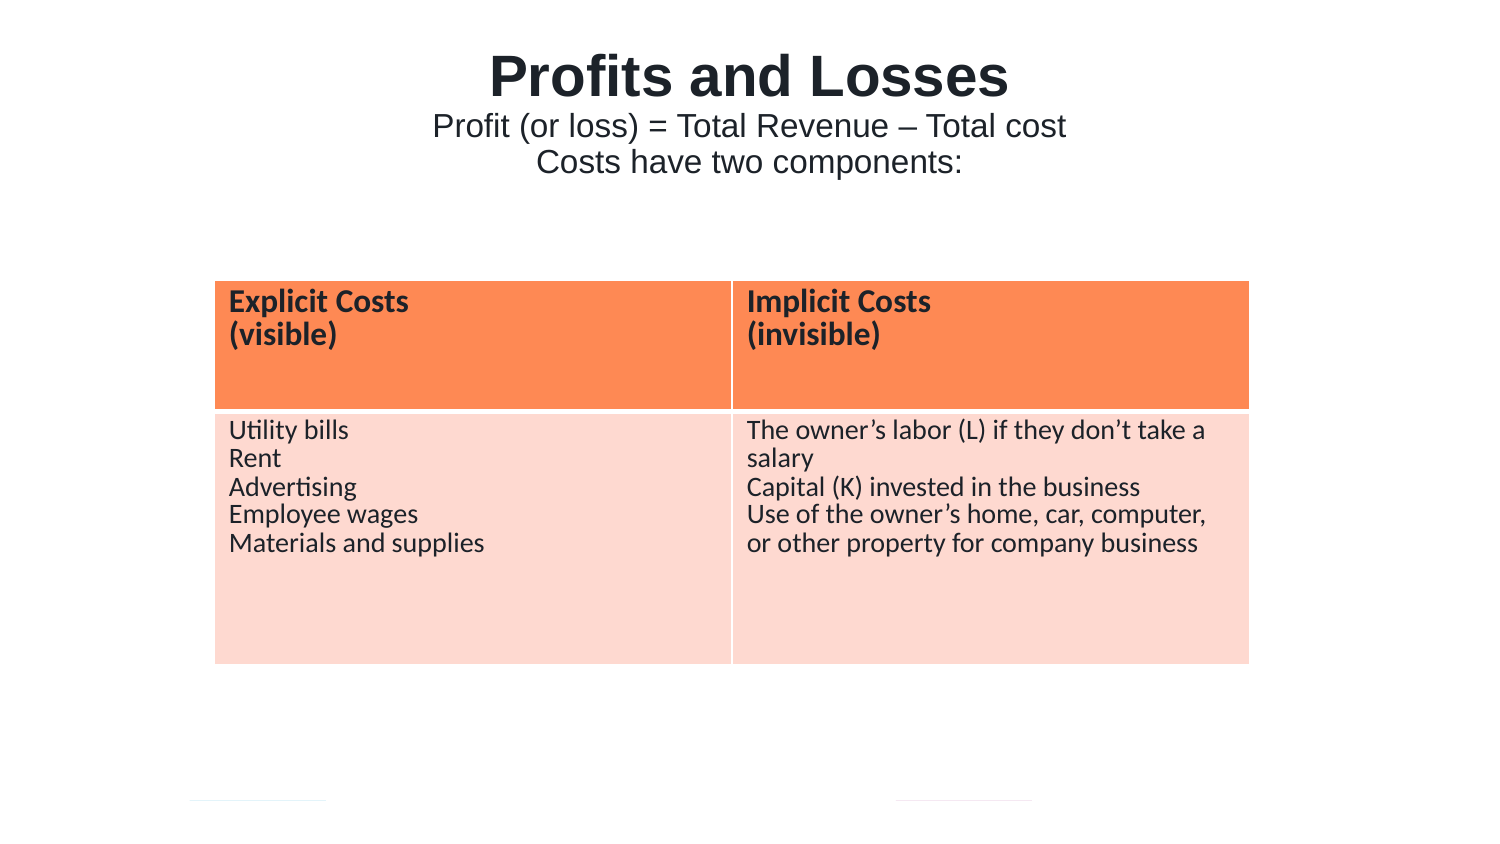

Profits and Losses
Profit (or loss) = Total Revenue – Total cost
Costs have two components:

Visible
Invisible
Explicit Costs
(visible)
Implicit Costs
(invisible)
| Explicit Costs (visible) | Implicit Costs (invisible) |
| --- | --- |
| Utility bills Rent Advertising Employee wages Materials and supplies | The owner’s labor (L) if they don’t take a salary Capital (K) invested in the business Use of the owner’s home, car, computer, or other property for company business |
Utility bills
Rent
Advertising
Employee wages
Materials and supplies

The owner’s labor (L) if
they don’t take a salary

Capital (K) invested in the business

Use of the owner’s home, car, computer, or other property
for company business